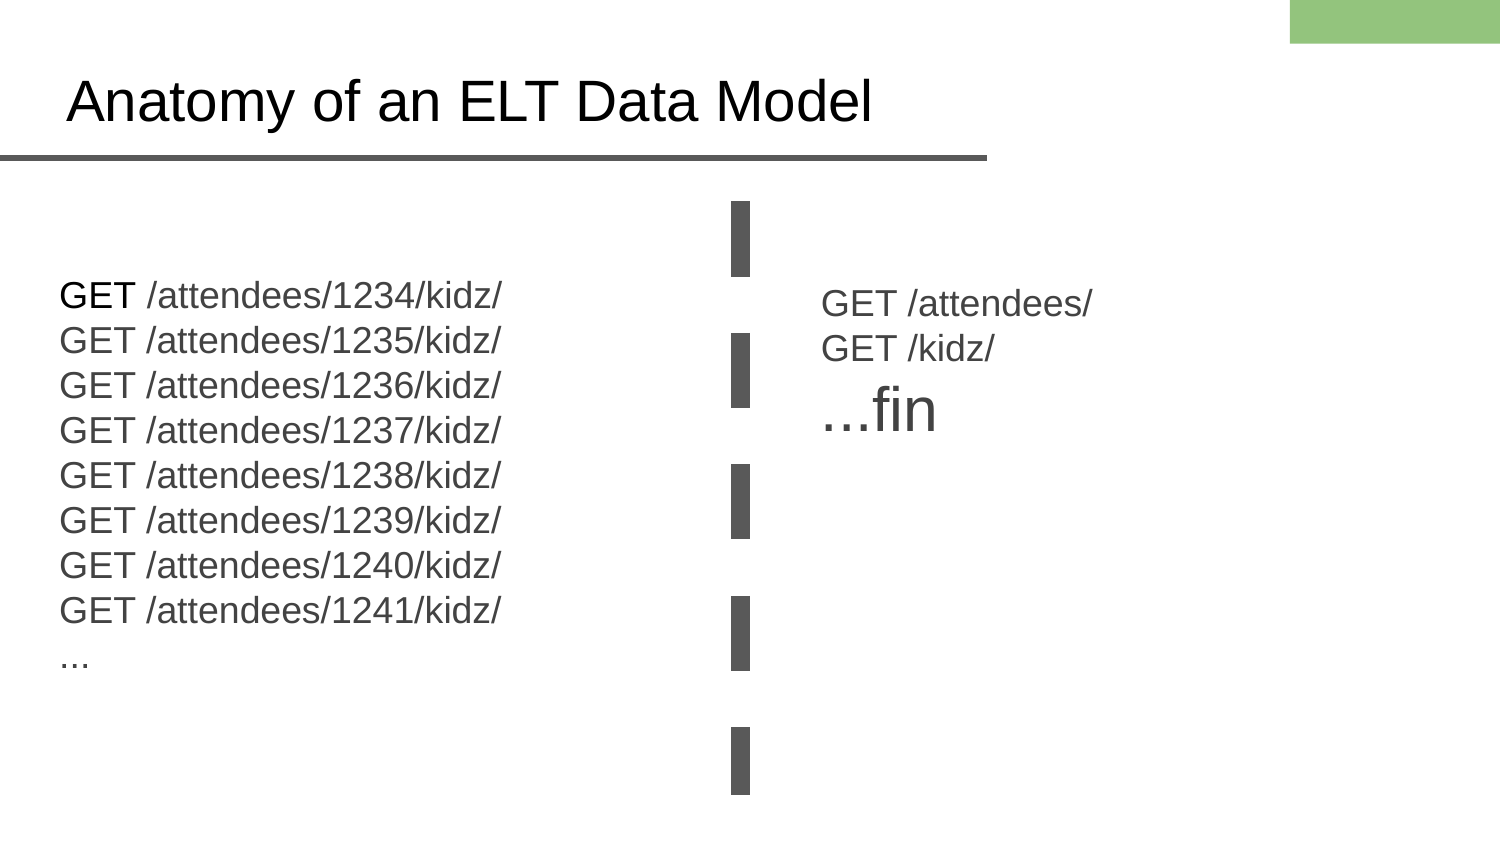

# Anatomy of an ELT Data Model
GET /attendees/1234/kidz/
GET /attendees/1235/kidz/
GET /attendees/1236/kidz/
GET /attendees/1237/kidz/
GET /attendees/1238/kidz/
GET /attendees/1239/kidz/
GET /attendees/1240/kidz/
GET /attendees/1241/kidz/
...
GET /attendees/
GET /kidz/
...fin